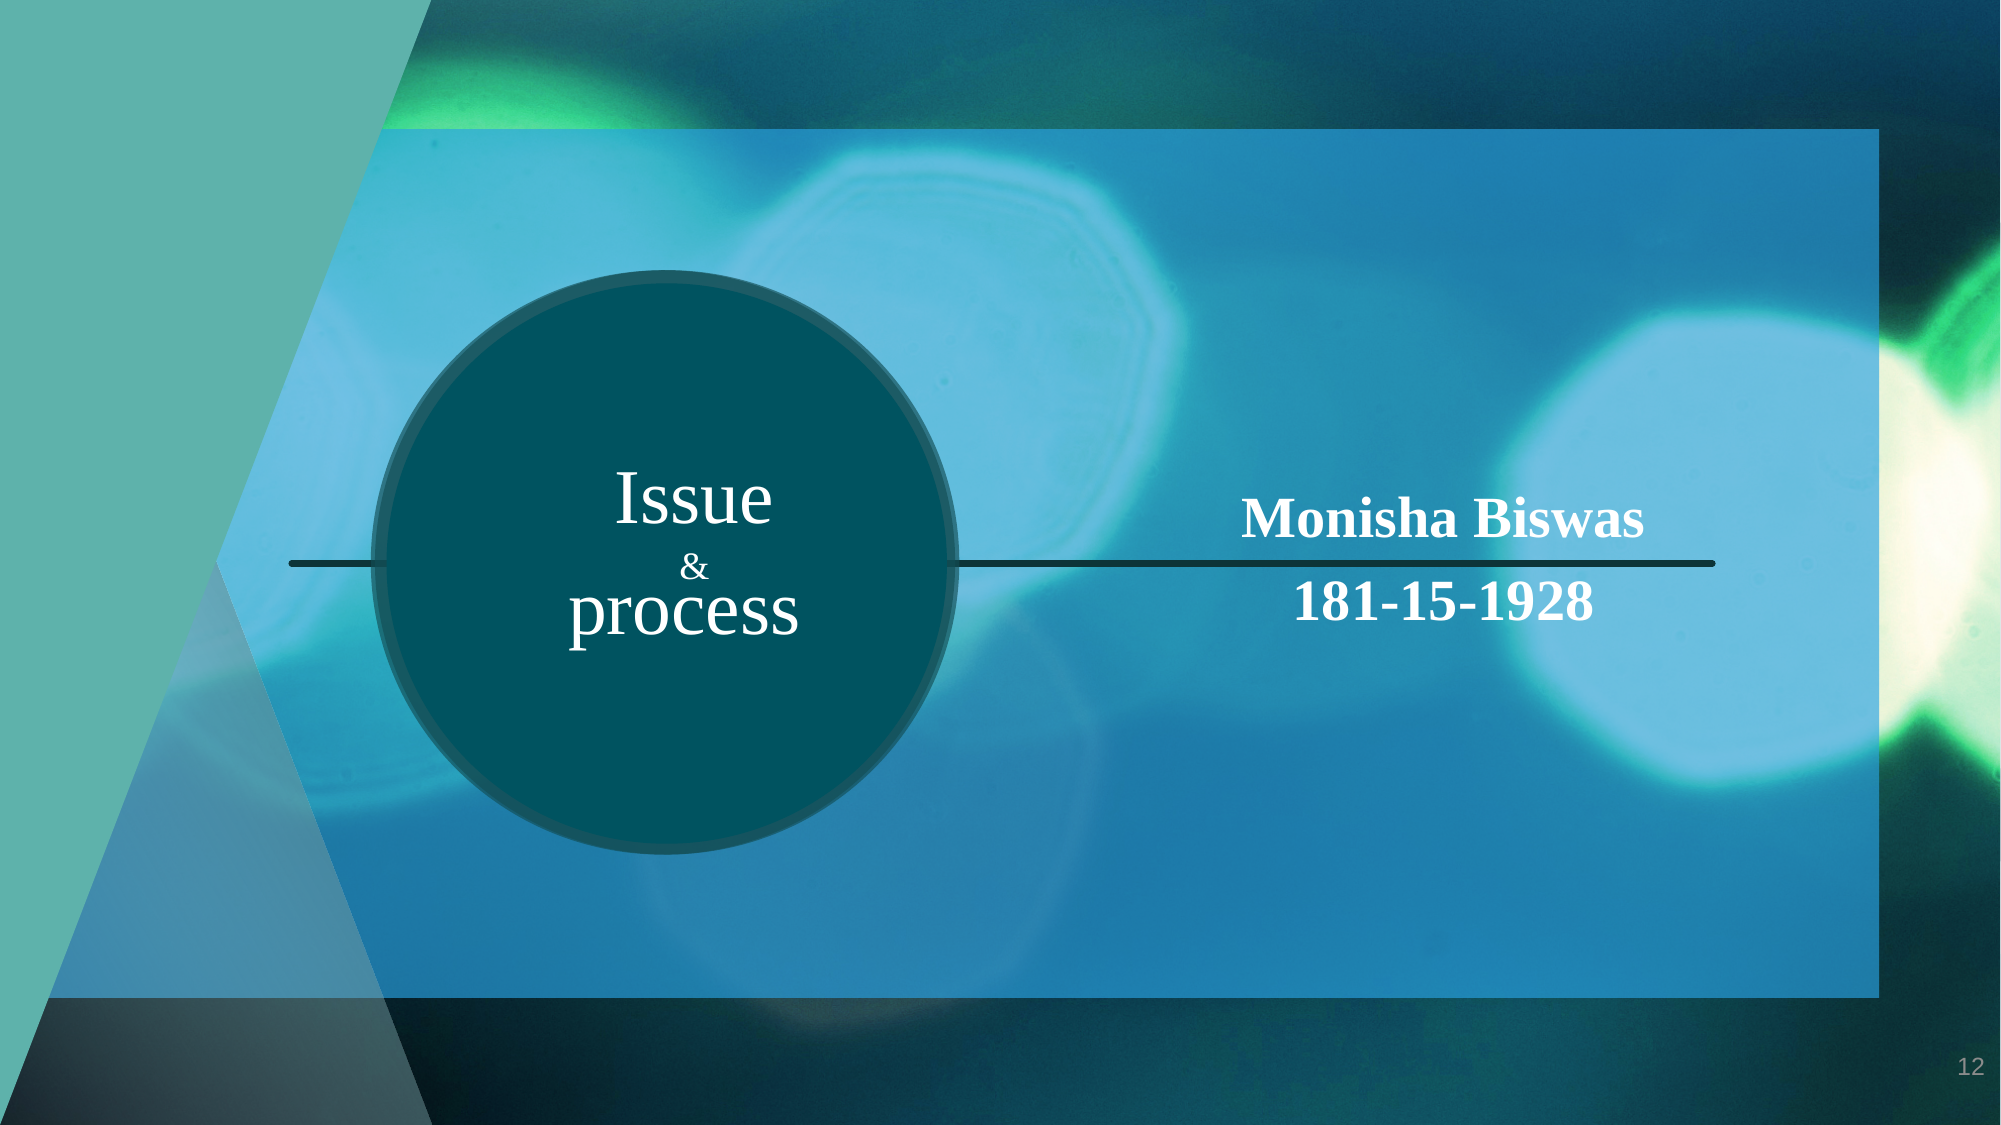

Monisha Biswas
181-15-1928
# Issue & process
12